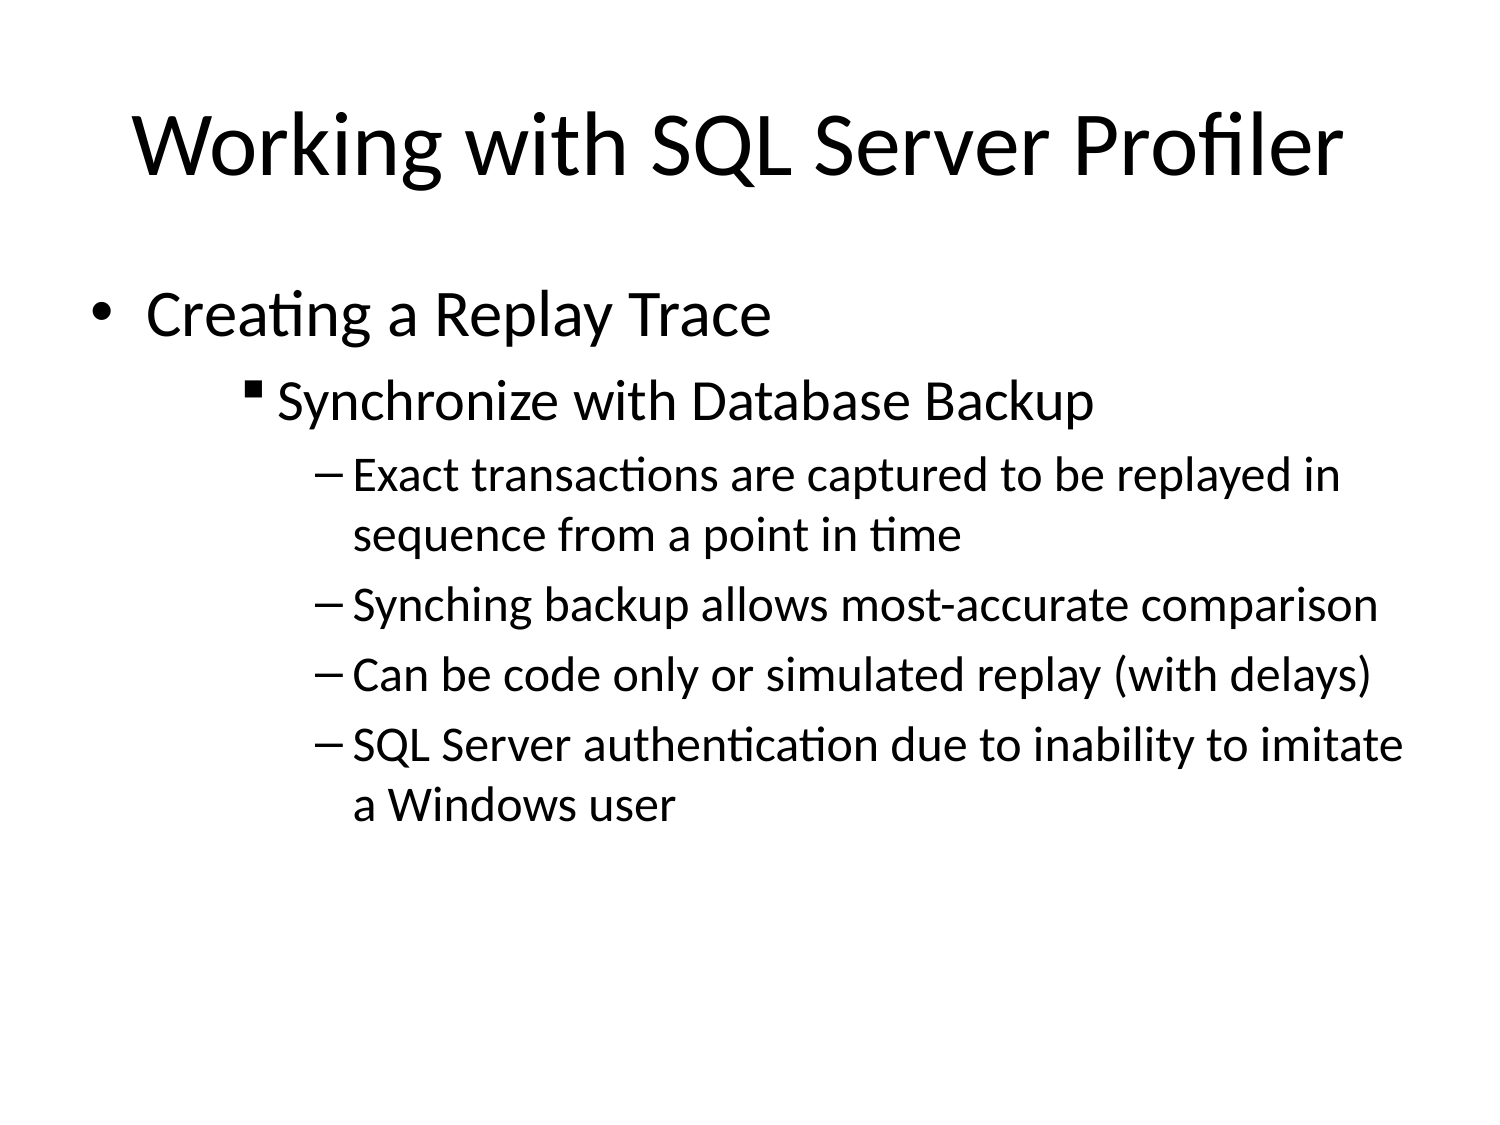

# Working with SQL Server Profiler
Creating a Replay Trace
Synchronize with Database Backup
Exact transactions are captured to be replayed in sequence from a point in time
Synching backup allows most-accurate comparison
Can be code only or simulated replay (with delays)
SQL Server authentication due to inability to imitate a Windows user